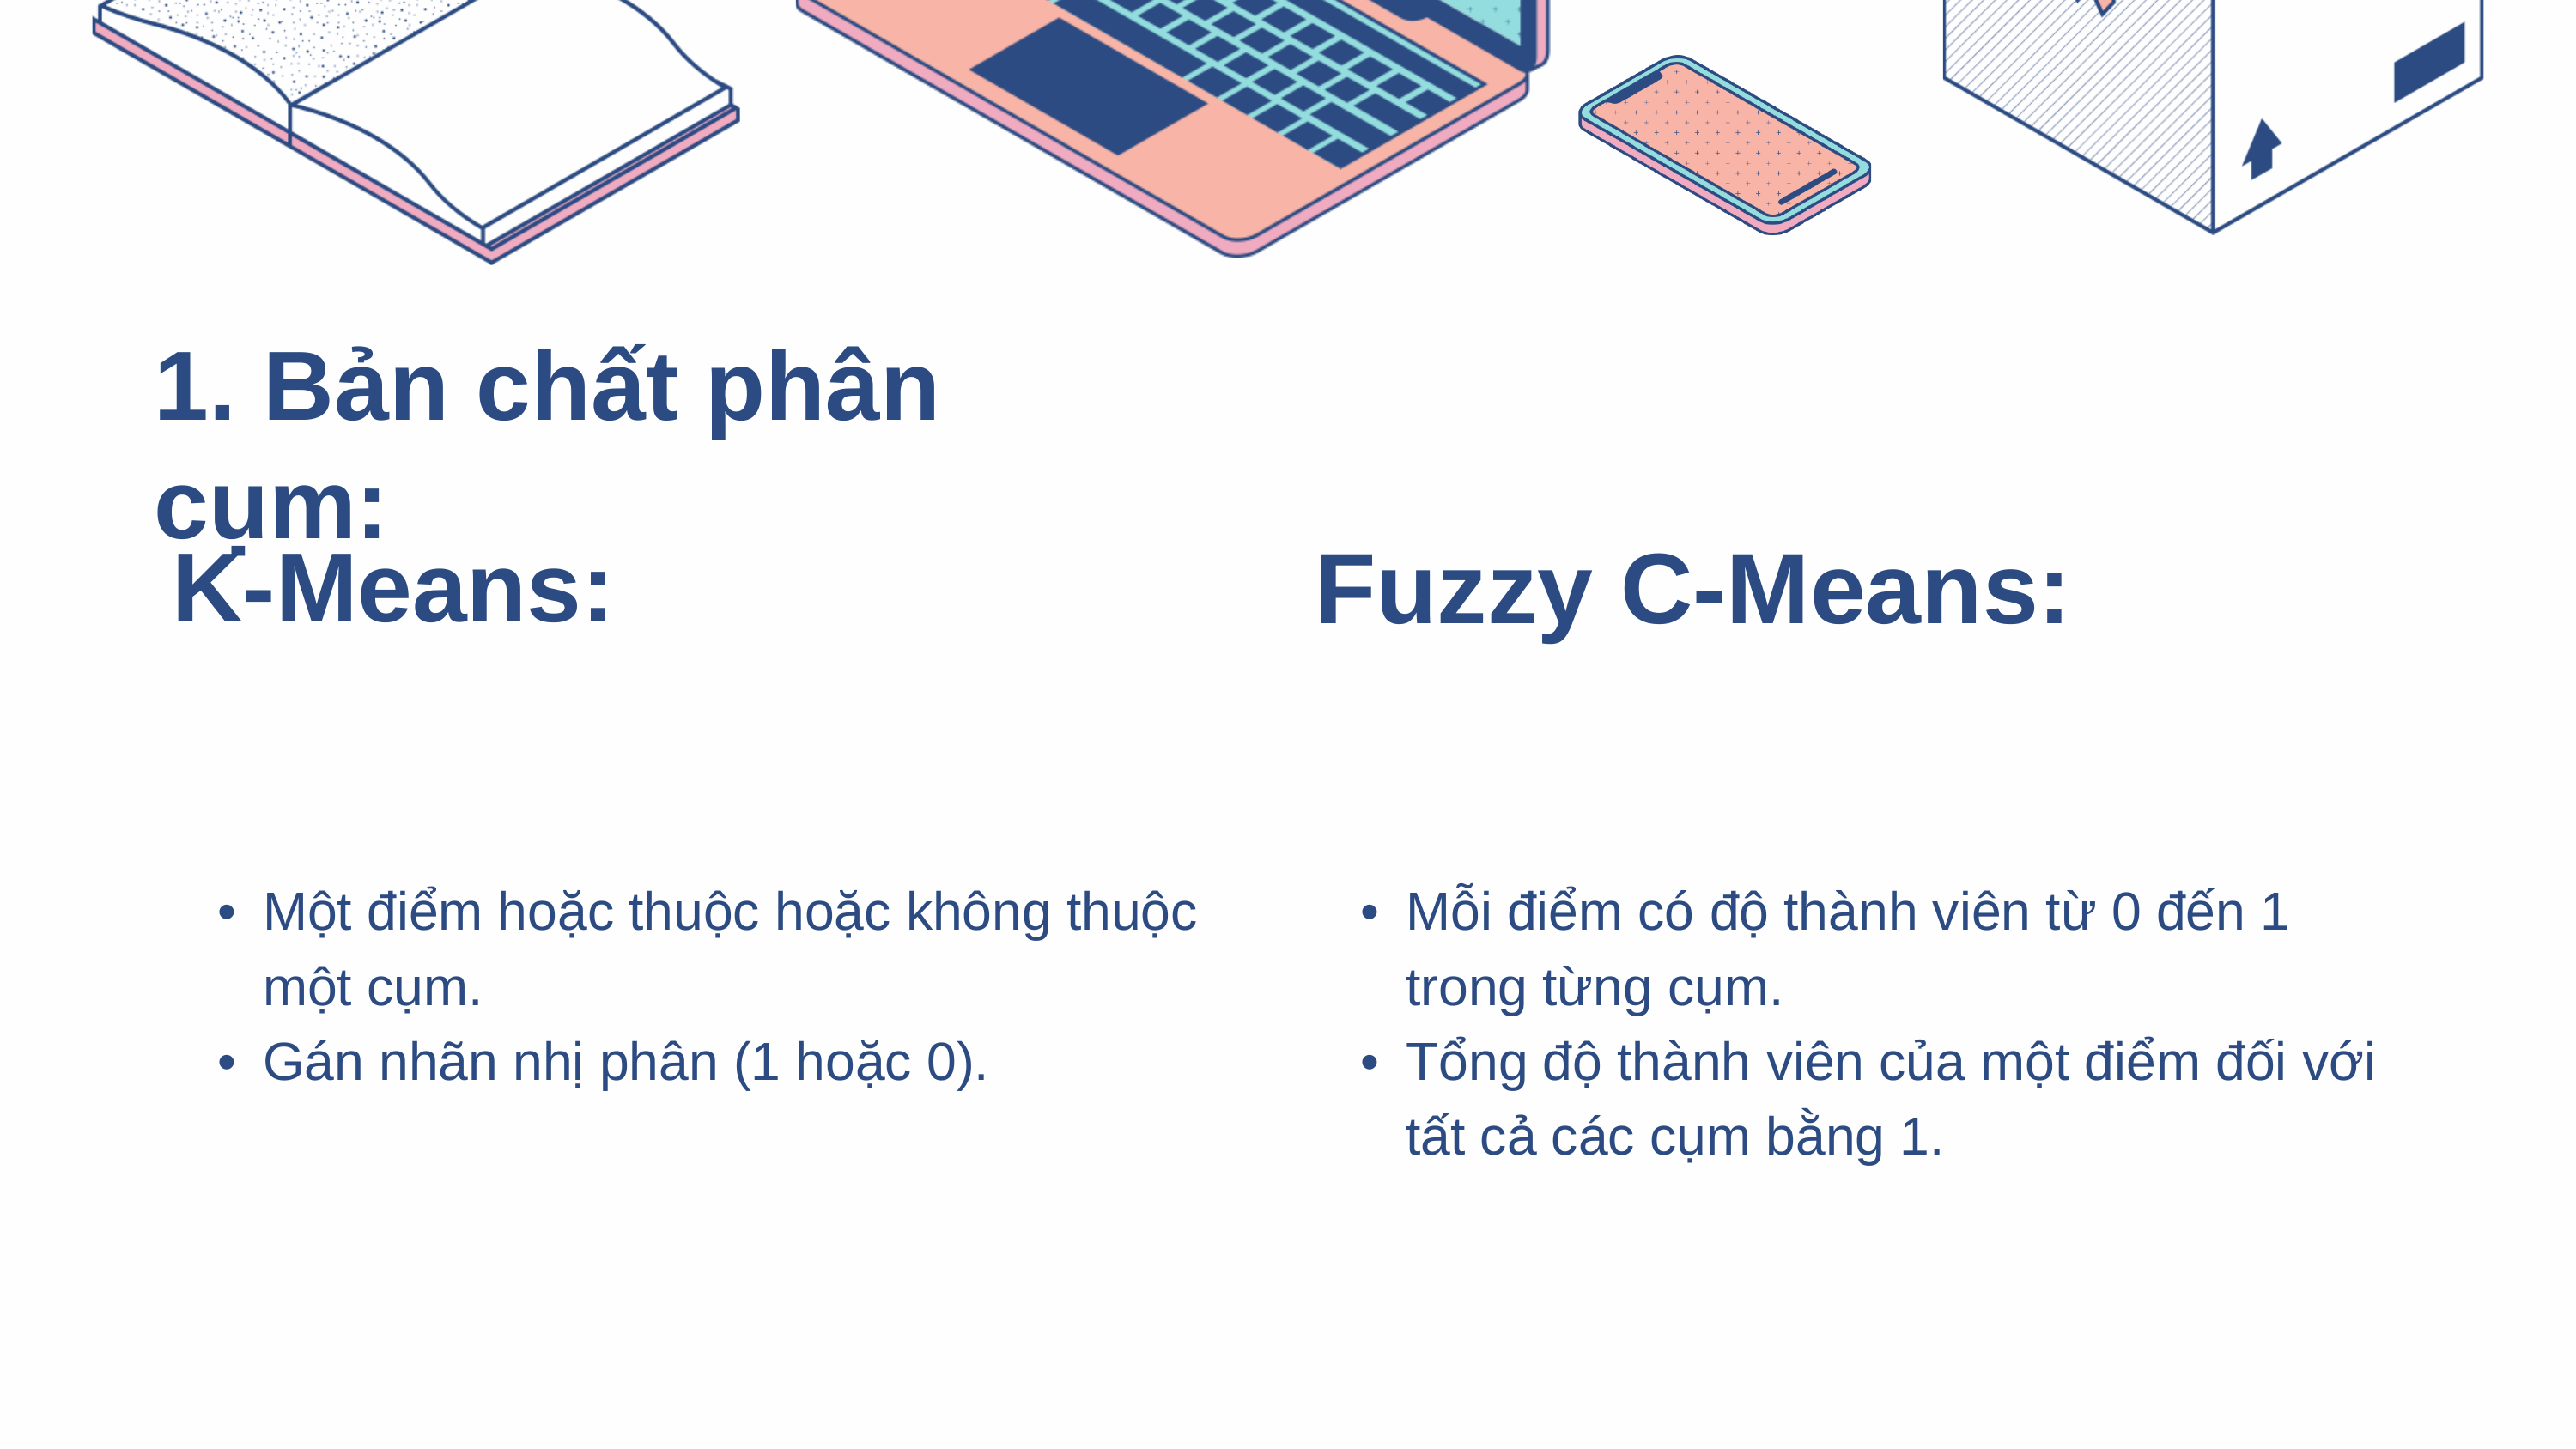

1. Bản chất phân cụm:
| K-Means: | Fuzzy C-Means: |
| --- | --- |
| Một điểm hoặc thuộc hoặc không thuộc một cụm. Gán nhãn nhị phân (1 hoặc 0). | Mỗi điểm có độ thành viên từ 0 đến 1 trong từng cụm. Tổng độ thành viên của một điểm đối với tất cả các cụm bằng 1. |